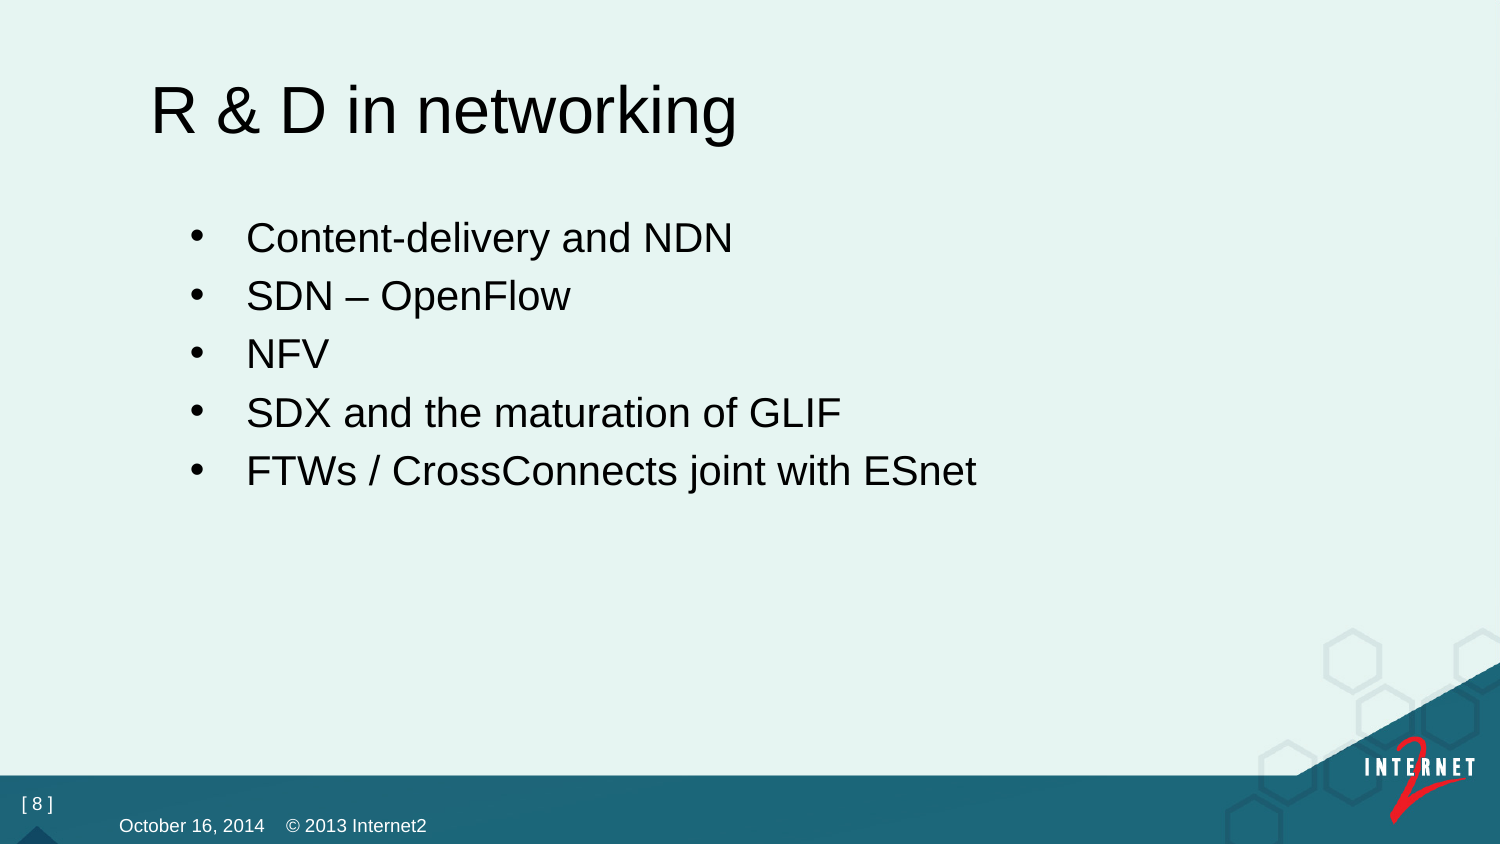

# R & D in networking
Content-delivery and NDN
SDN – OpenFlow
NFV
SDX and the maturation of GLIF
FTWs / CrossConnects joint with ESnet

[ 8 ]
October 16, 2014    © 2013 Internet2